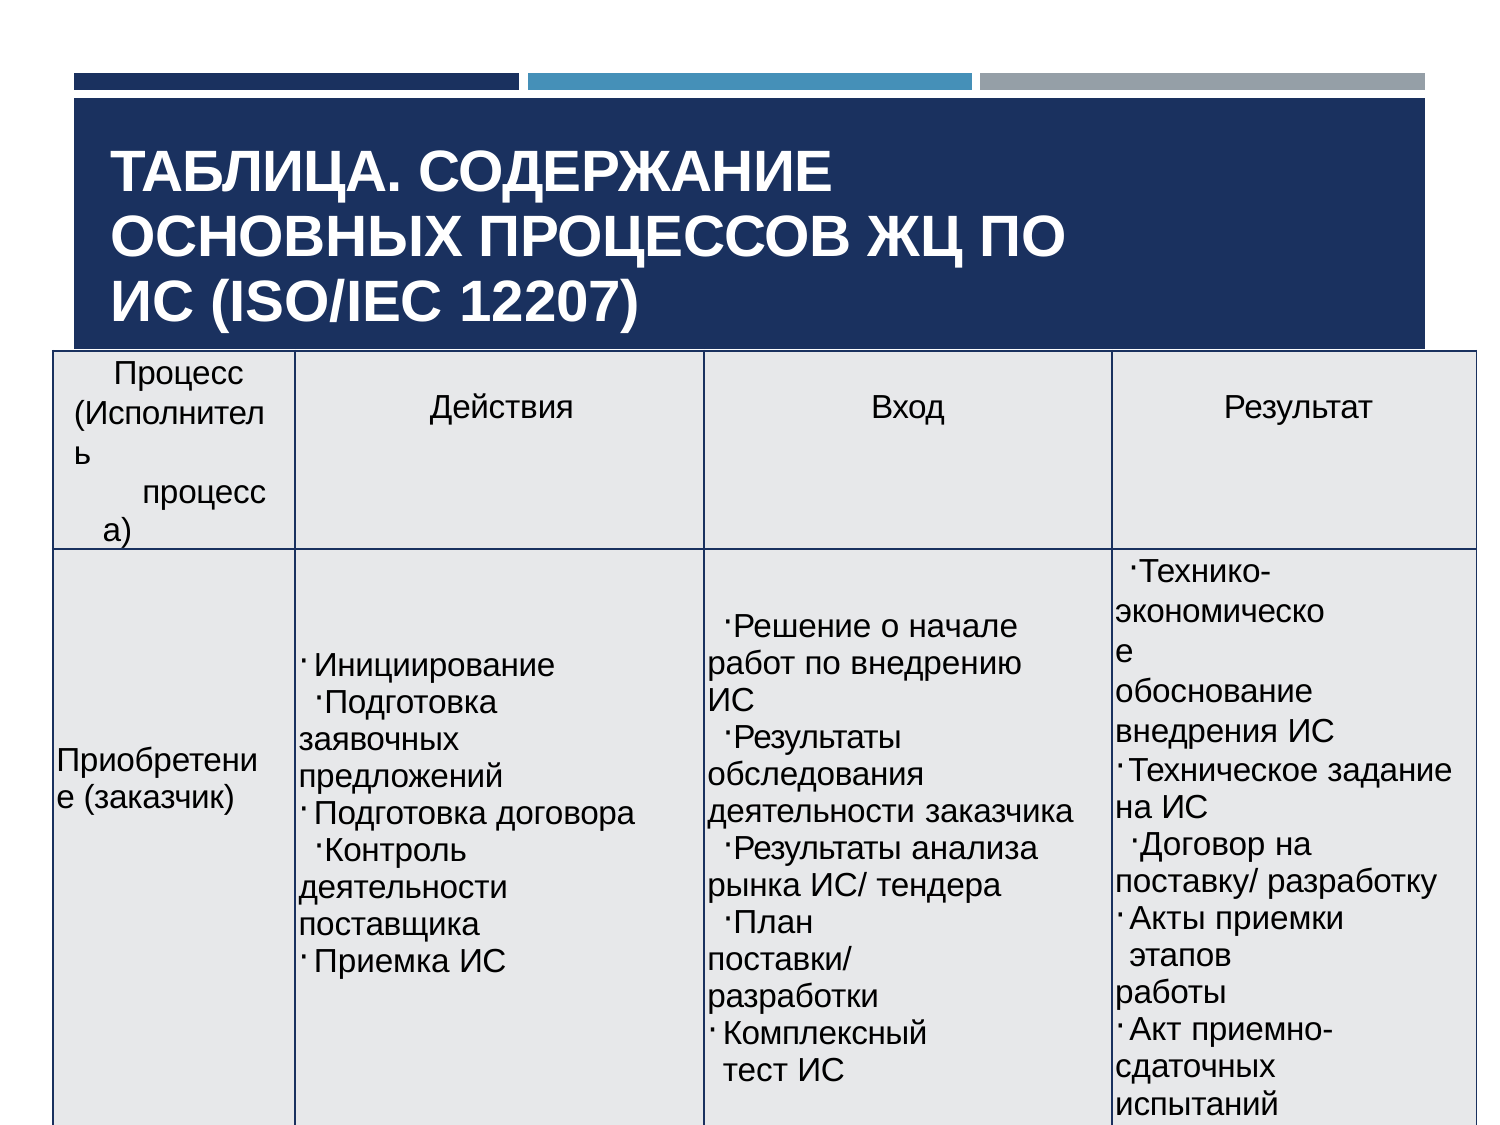

|  |  |  |
| --- | --- | --- |
| ТАБЛИЦА. СОДЕРЖАНИЕ ОСНОВНЫХ ПРОЦЕССОВ ЖЦ ПО ИС (ISO/IEC 12207) |  |  |
| Процесс (Исполнитель процесса) | Действия | Вход | Результат |
| --- | --- | --- | --- |
| Приобретение (заказчик) | Инициирование Подготовка заявочных предложений Подготовка договора Контроль деятельности поставщика Приемка ИС | Решение о начале работ по внедрению ИС Результаты обследования деятельности заказчика Результаты анализа рынка ИС/ тендера План поставки/ разработки Комплексный тест ИС | Технико- экономическое обоснование внедрения ИС Техническое задание на ИС Договор на поставку/ разработку Акты приемки этапов работы Акт приемно- сдаточных испытаний |
15